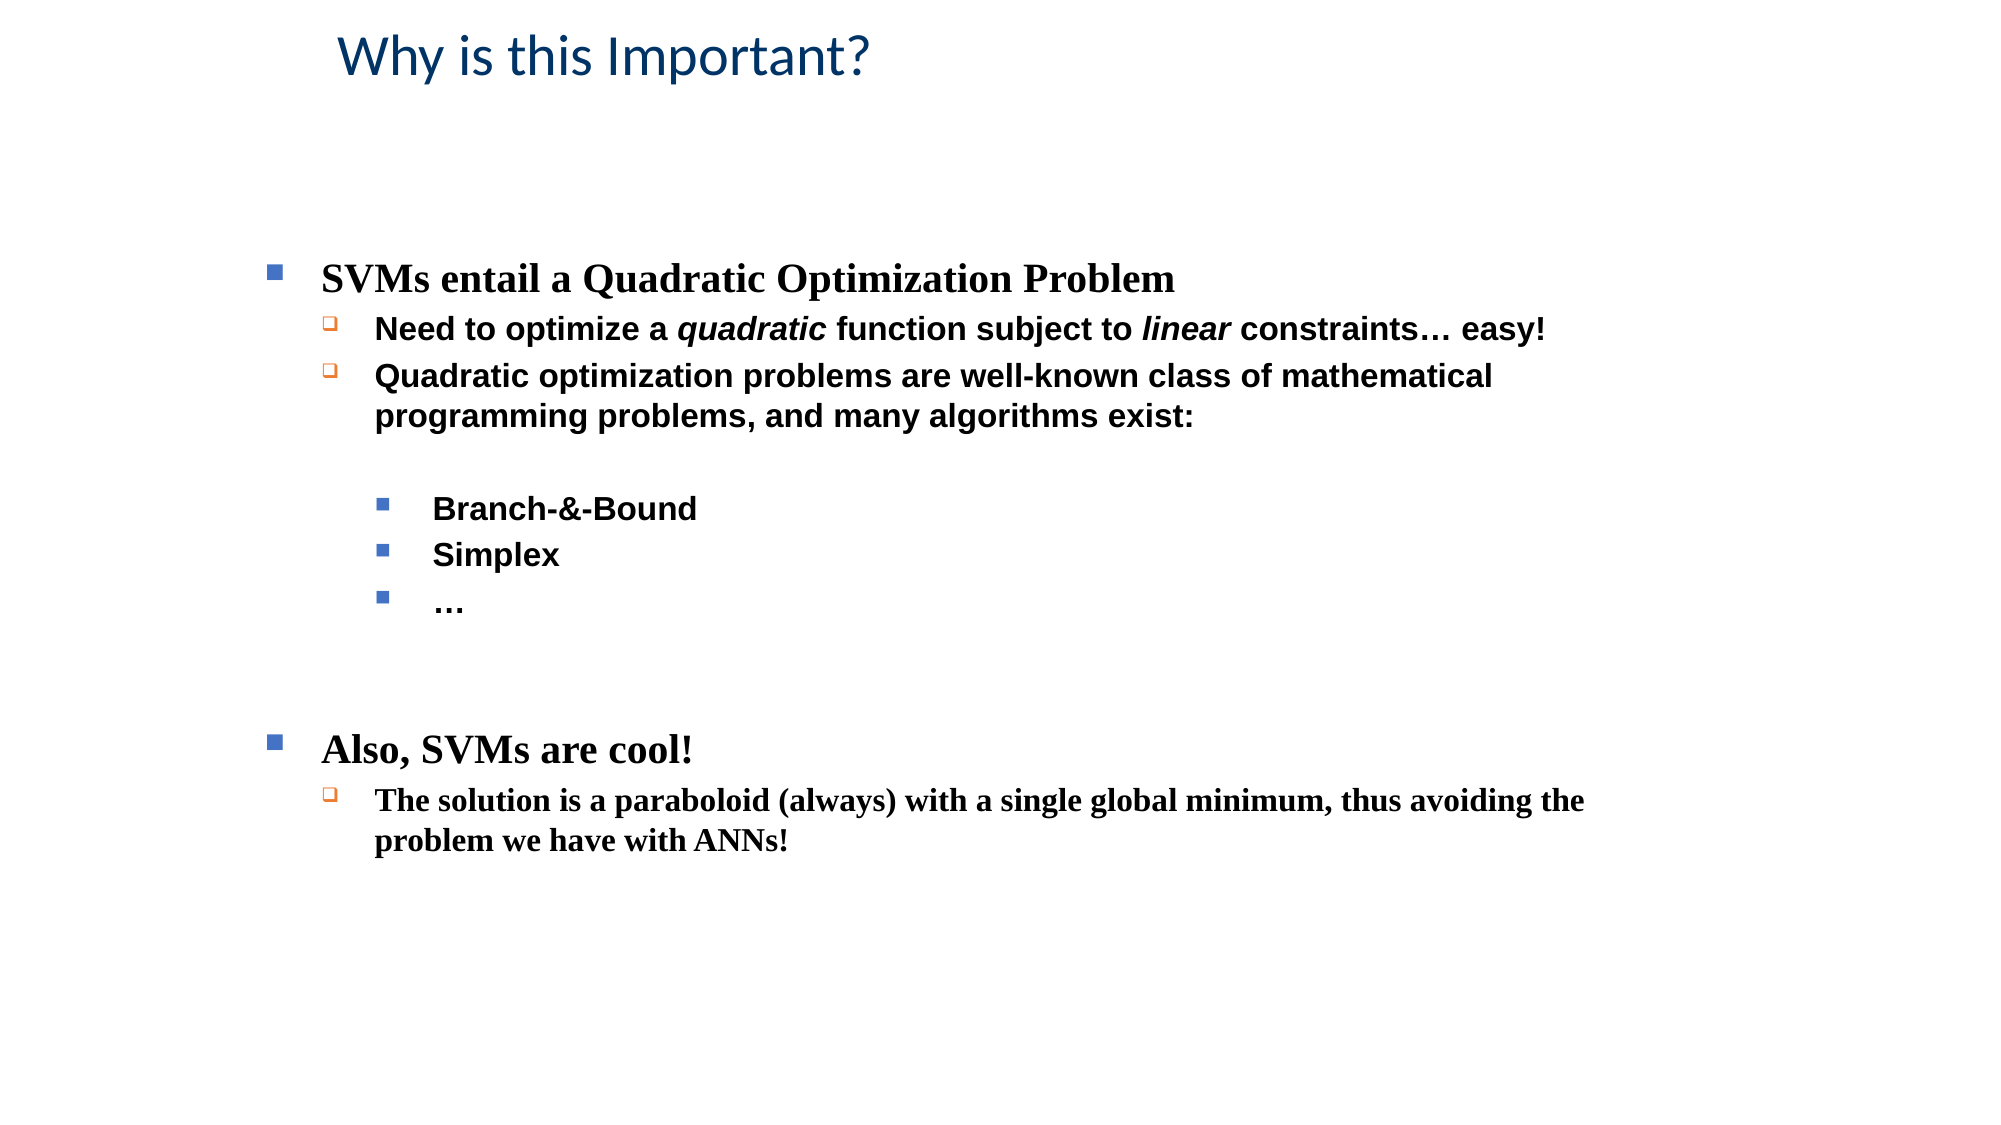

Why is this Important?

SVMs entail a Quadratic Optimization Problem
Need to optimize a quadratic function subject to linear constraints… easy!
Quadratic optimization problems are well-known class of mathematical programming problems, and many algorithms exist:

Branch-&-Bound
Simplex
…

Also, SVMs are cool!
The solution is a paraboloid (always) with a single global minimum, thus avoiding the problem we have with ANNs!